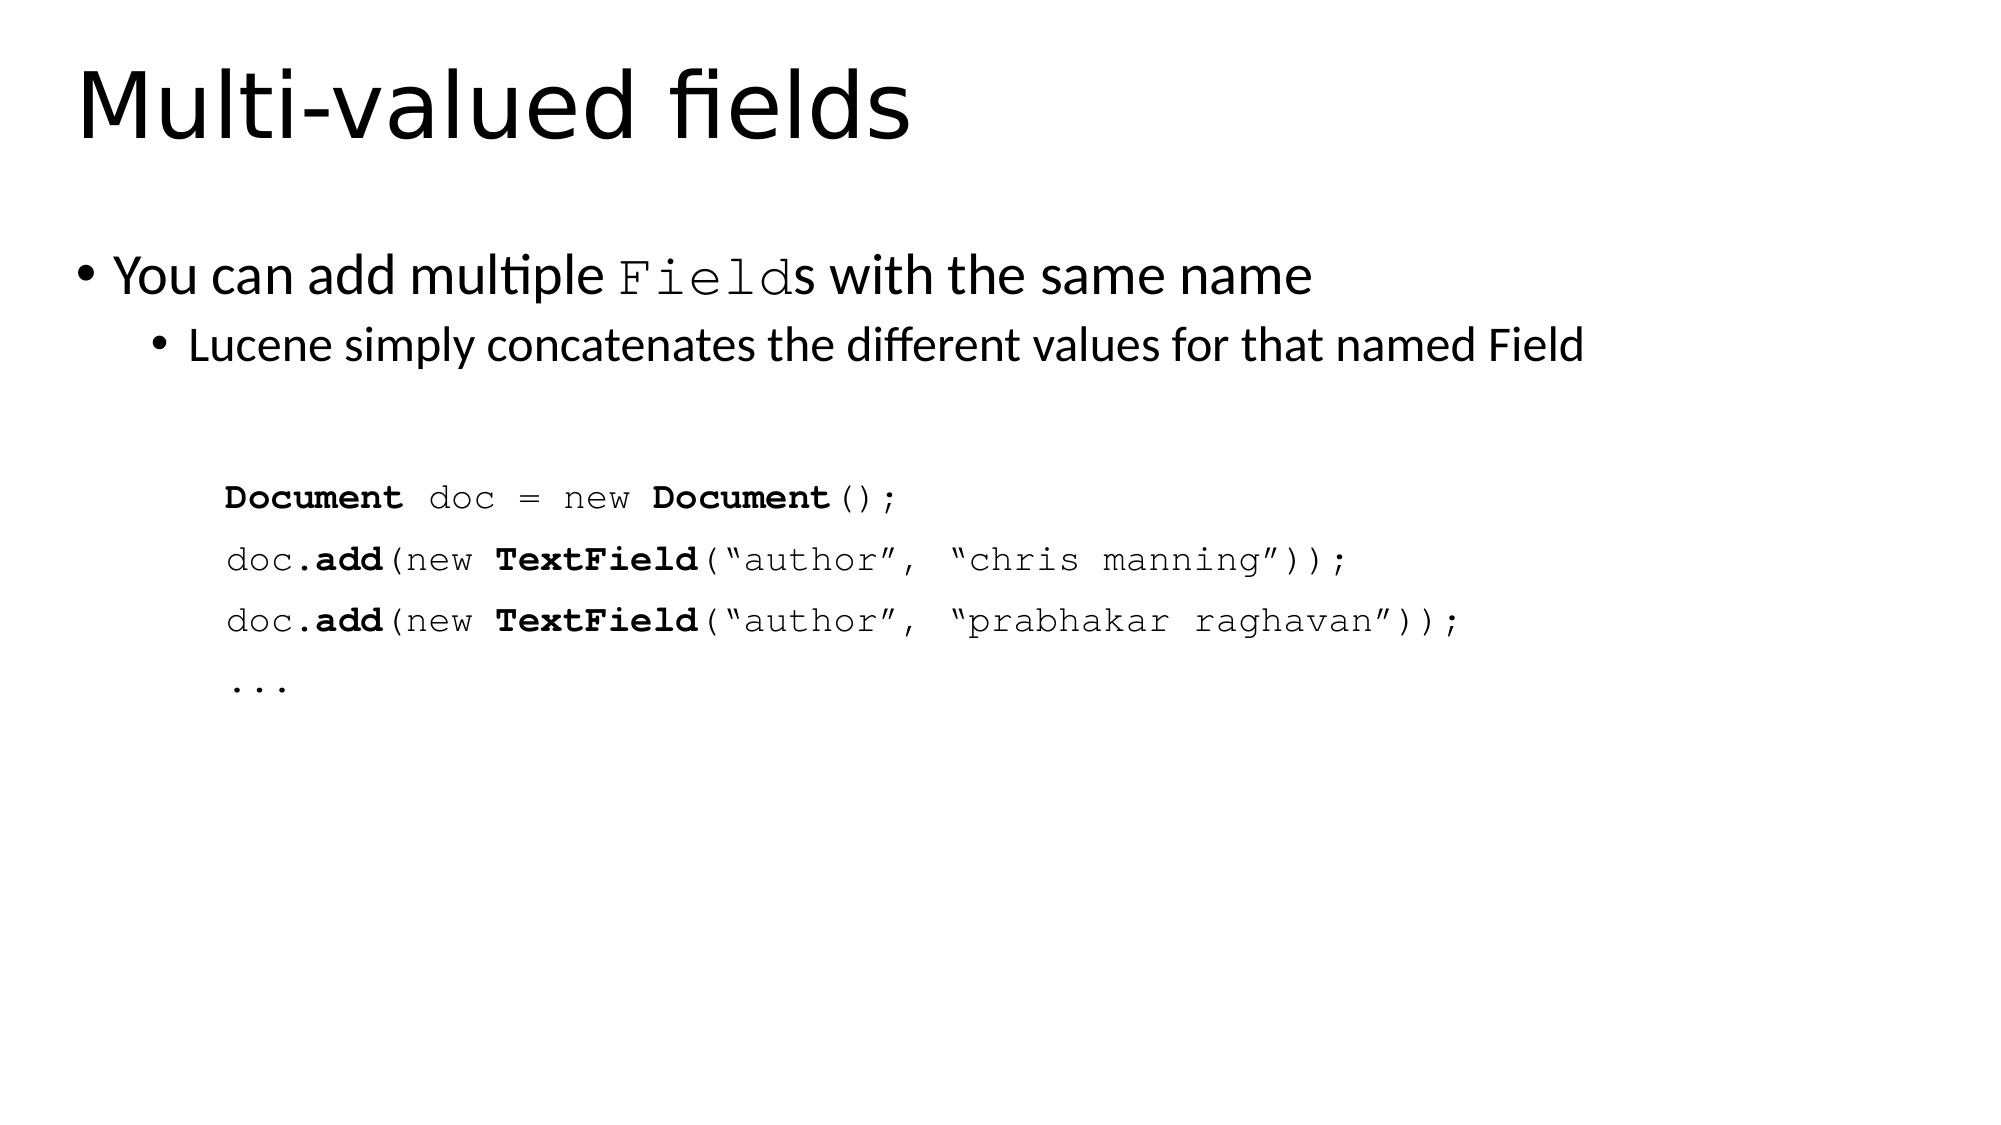

# Multi-valued fields
You can add multiple Fields with the same name
Lucene simply concatenates the different values for that named Field

	Document doc = new Document();
	doc.add(new TextField(“author”, “chris manning”));
	doc.add(new TextField(“author”, “prabhakar raghavan”));
	...